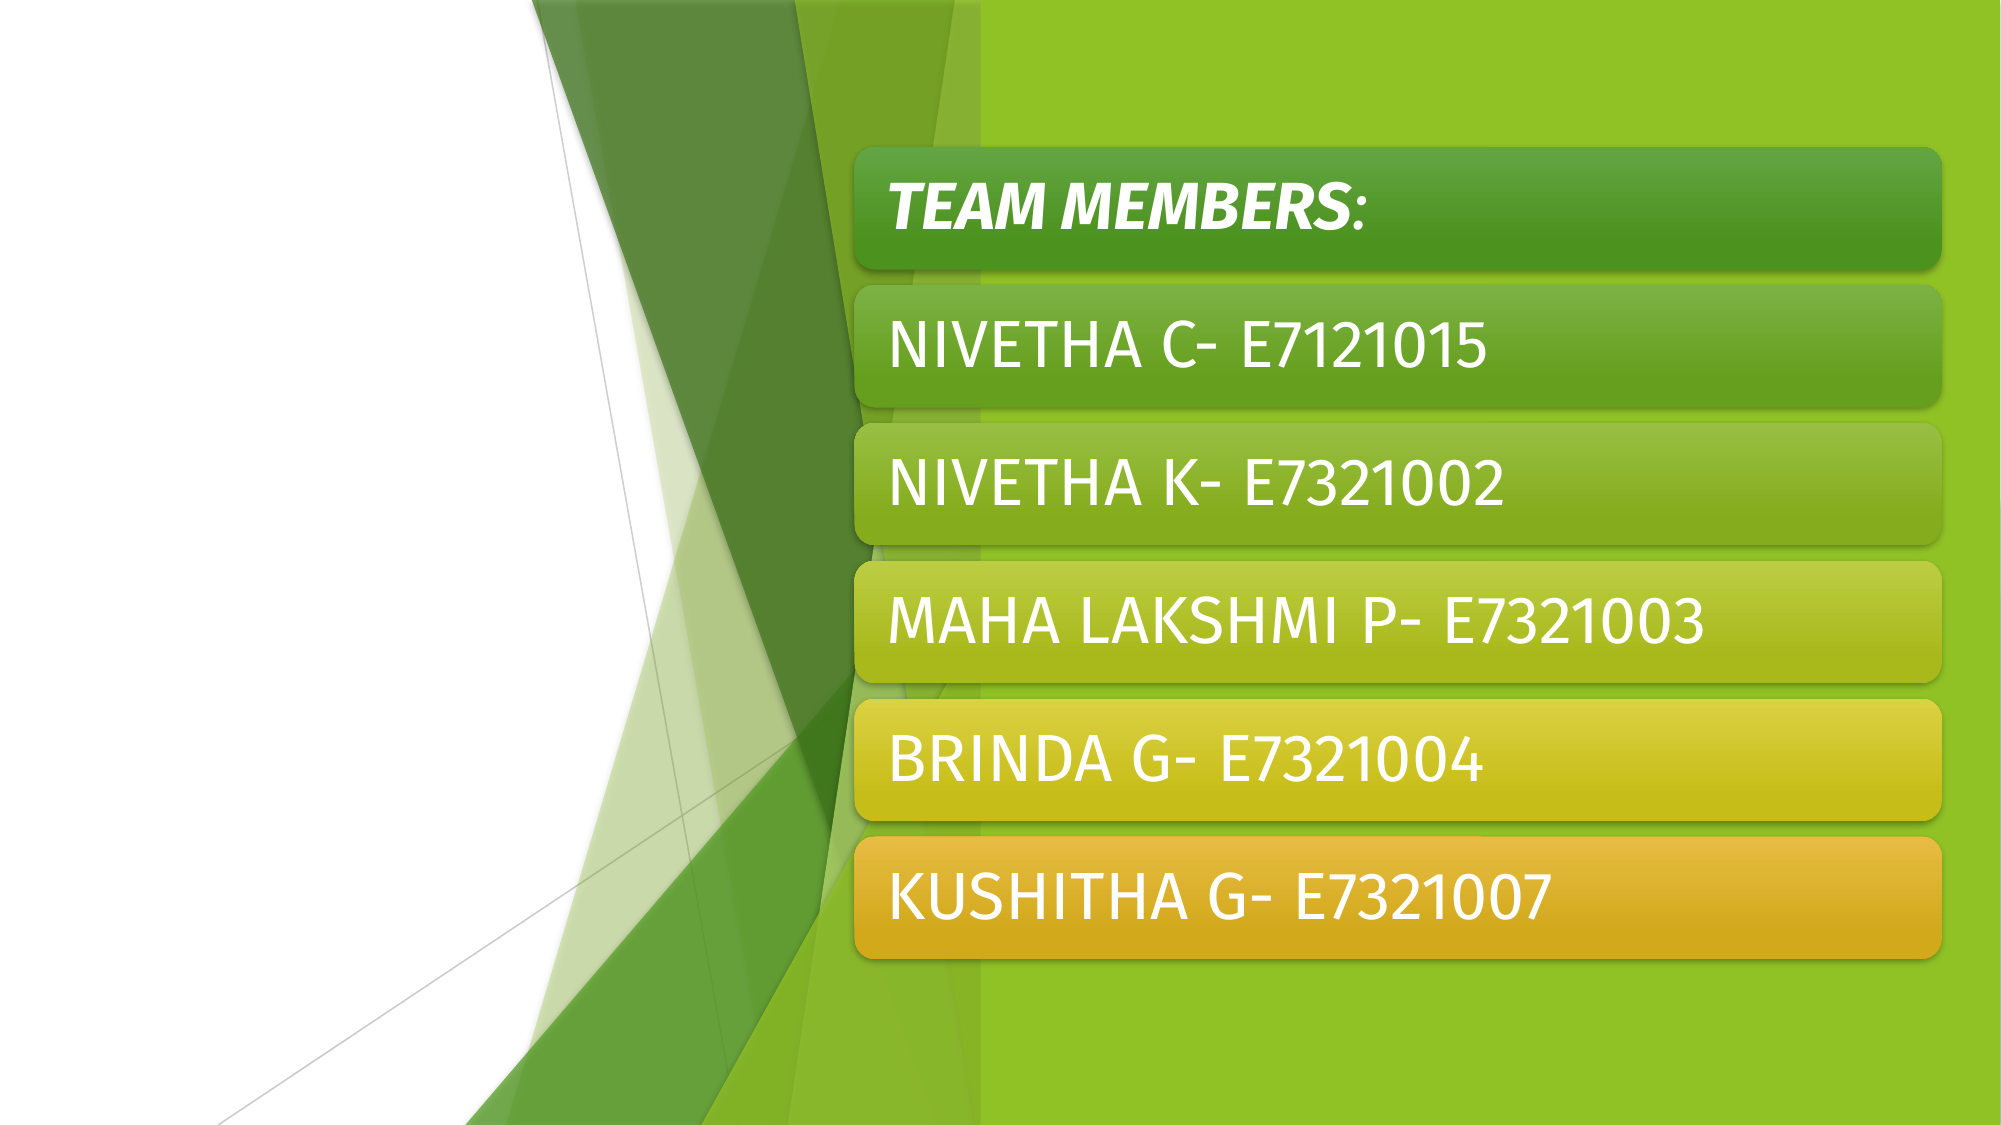

TEAM MEMBERS:
NIVETHA C- E7121015
NIVETHA K- E7321002
MAHA LAKSHMI P- E7321003
BRINDA G- E7321004
KUSHITHA G- E7321007